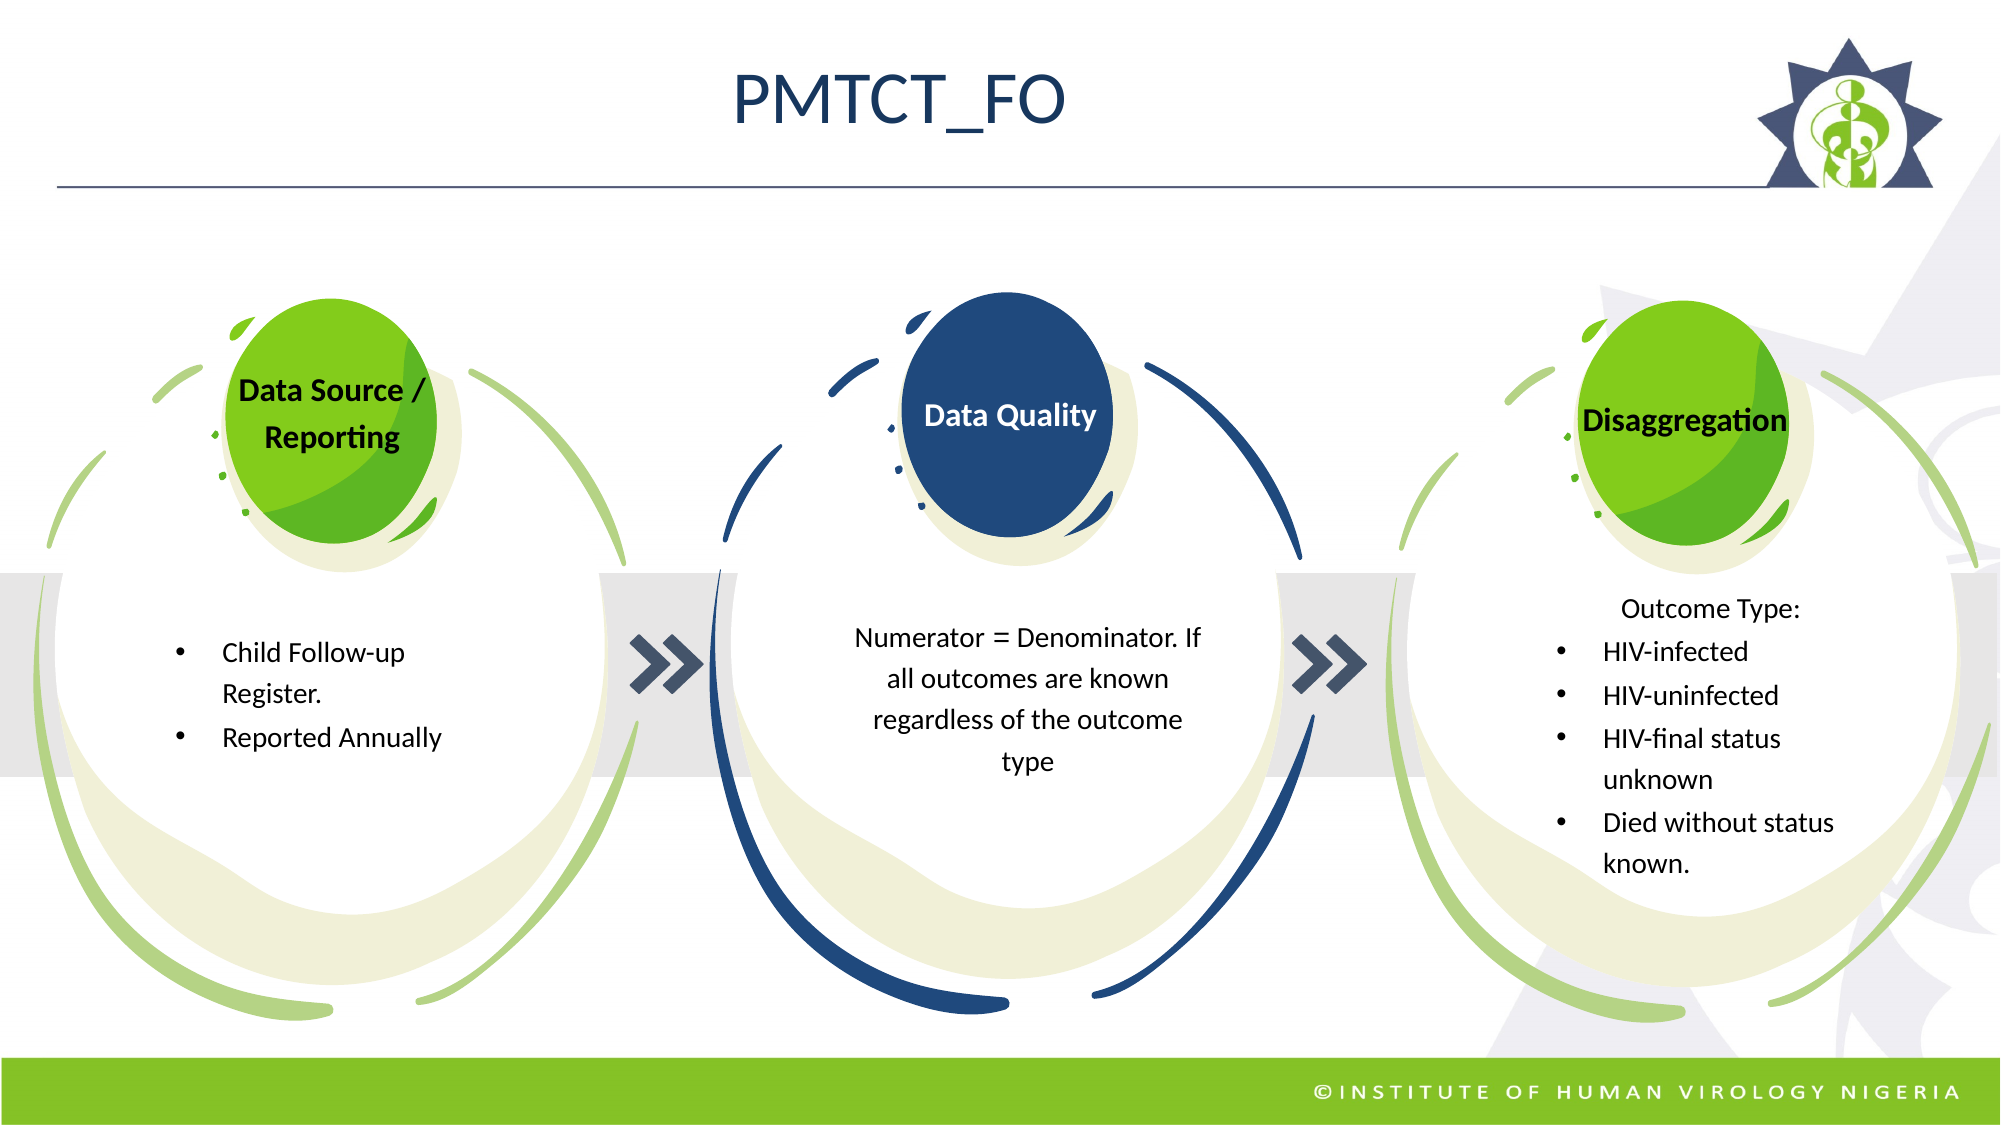

# PMTCT_FO

Data Source / Reporting
Data Quality
Disaggregation

Outcome Type:
HIV-infected
HIV-uninfected
HIV-final status unknown
Died without status known.
Numerator = Denominator. If all outcomes are known regardless of the outcome type

Child Follow-up Register.
Reported Annually